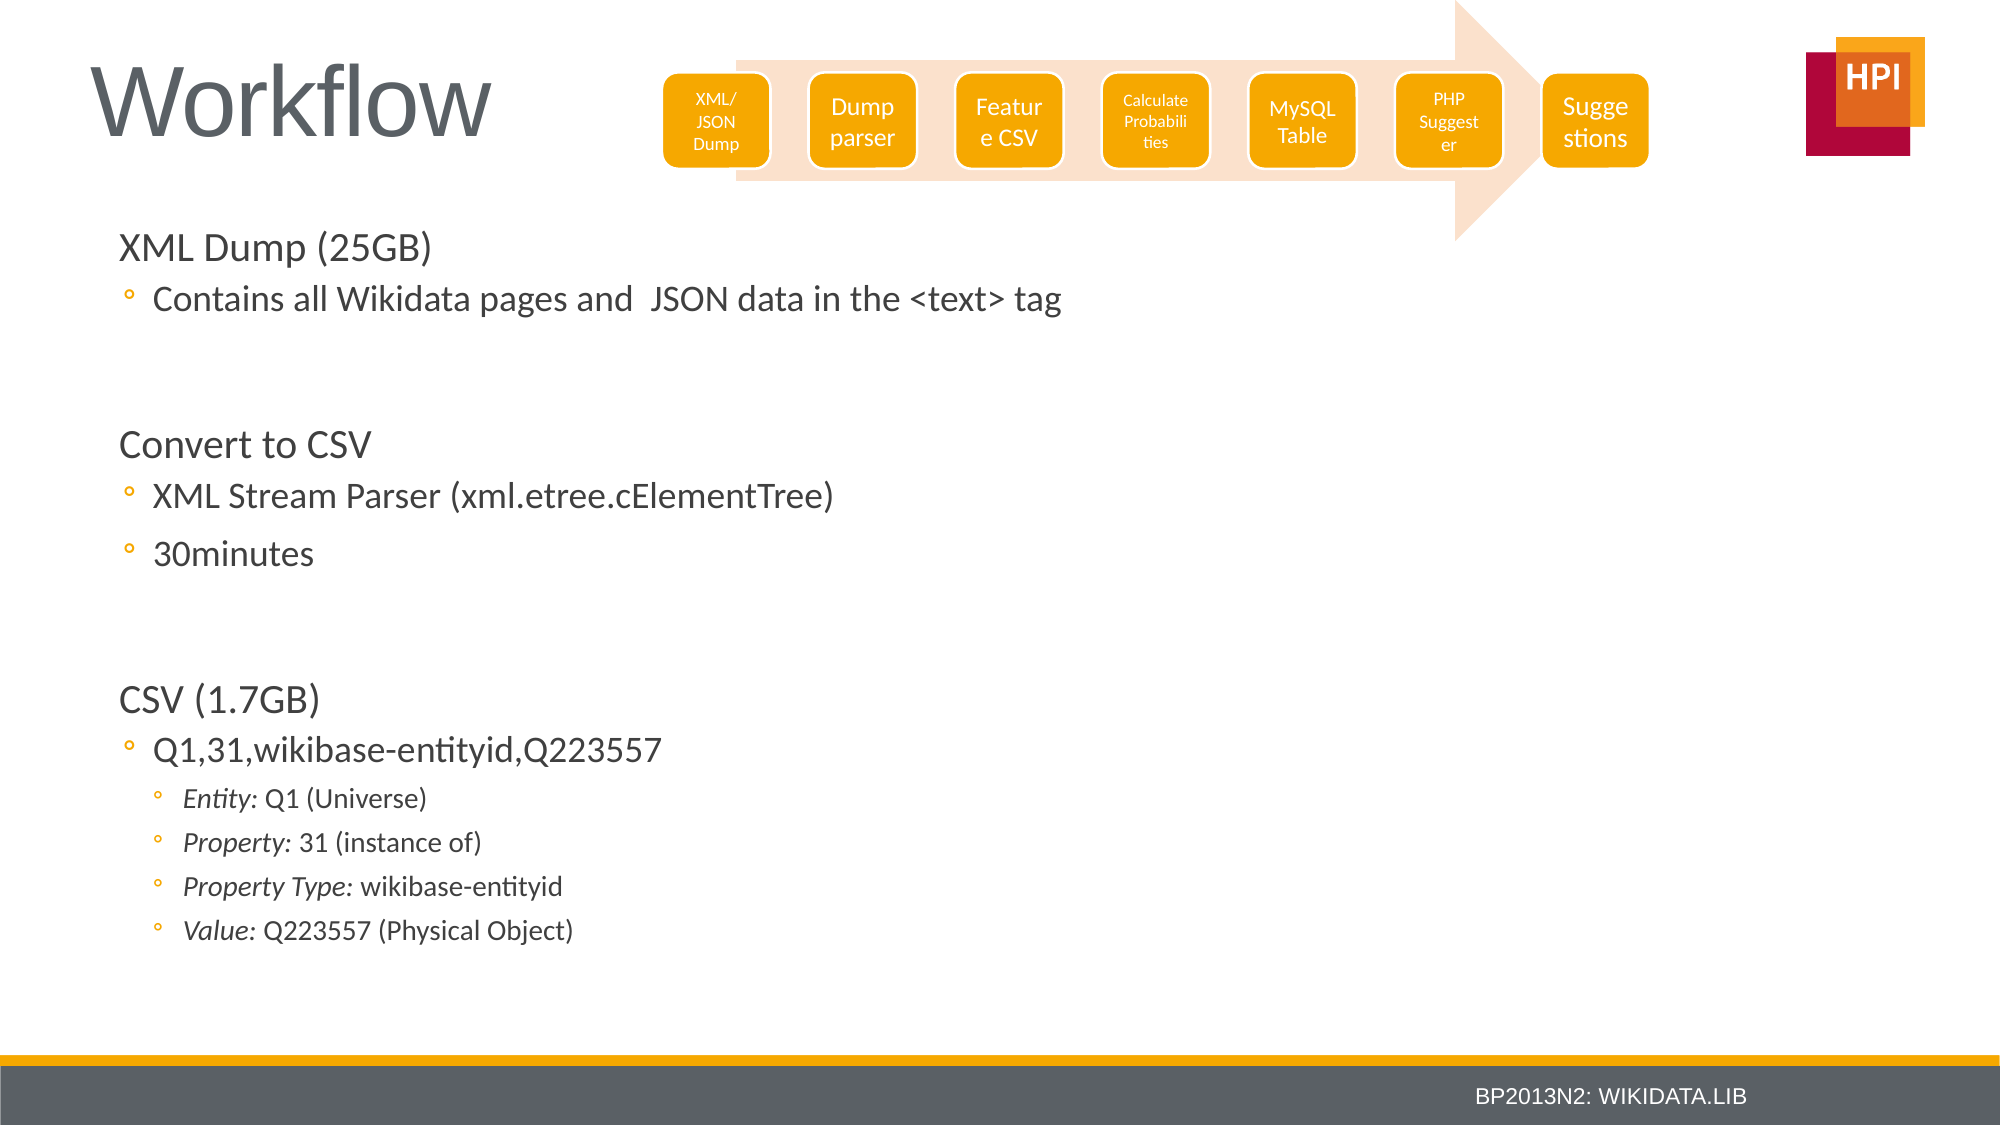

XML/JSON Dump
Feature CSV
PHP Suggester
Suggestions
Dump parser
MySQL Table
Calculate Probabilities
# Workflow
XML Dump (25GB)
Contains all Wikidata pages and  JSON data in the <text> tag

Convert to CSV
XML Stream Parser (xml.etree.cElementTree)
30minutes

CSV (1.7GB)
Q1,31,wikibase-entityid,Q223557
Entity: Q1 (Universe)
Property: 31 (instance of)
Property Type: wikibase-entityid
Value: Q223557 (Physical Object)
BP2013N2: WIKIDATA.LIB